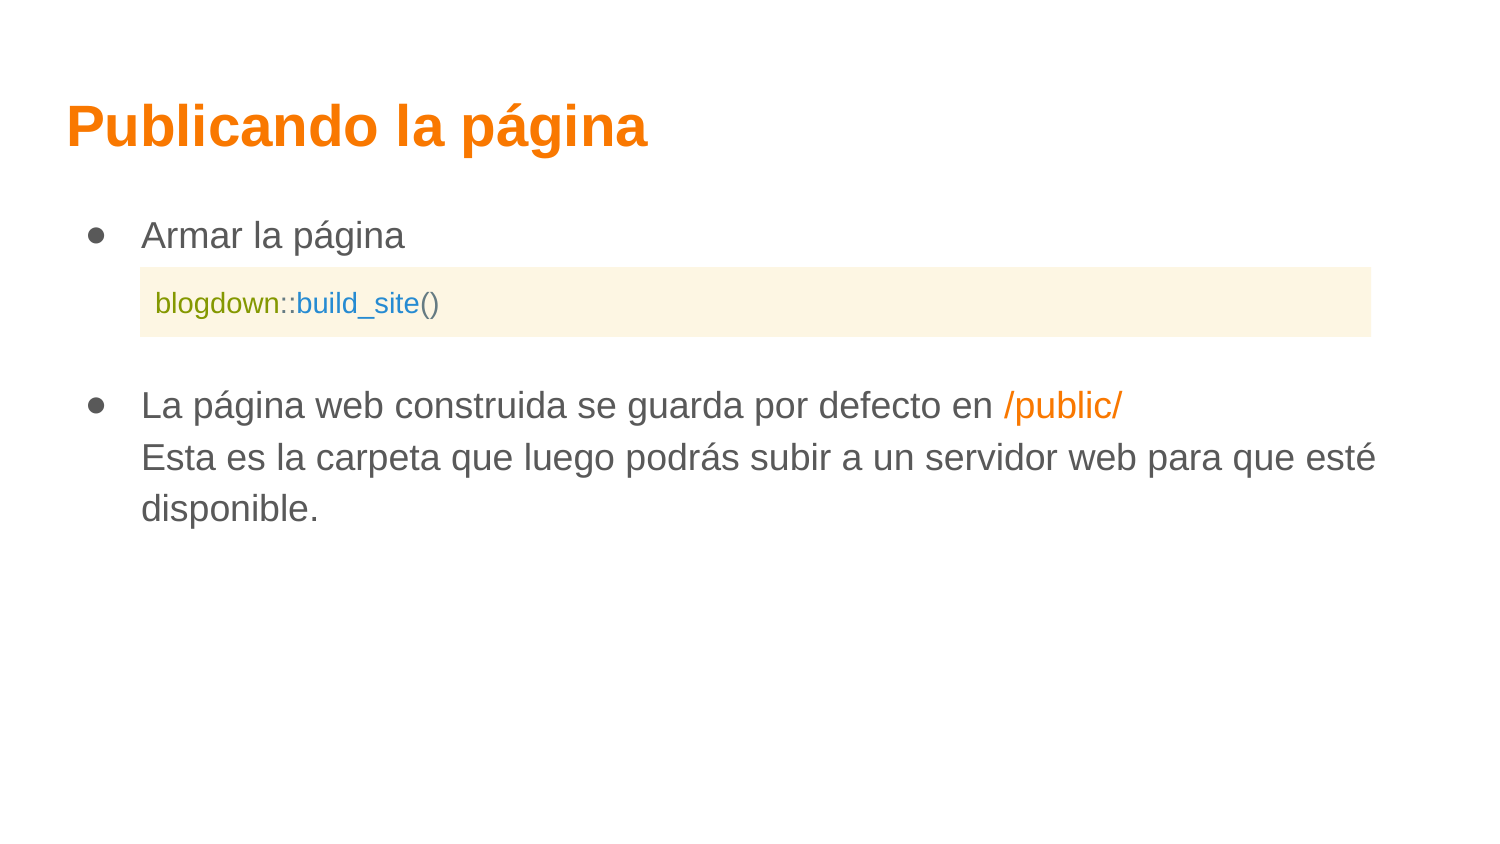

# Publicando la página
Armar la página

La página web construida se guarda por defecto en /public/
Esta es la carpeta que luego podrás subir a un servidor web para que esté disponible.
blogdown::build_site()